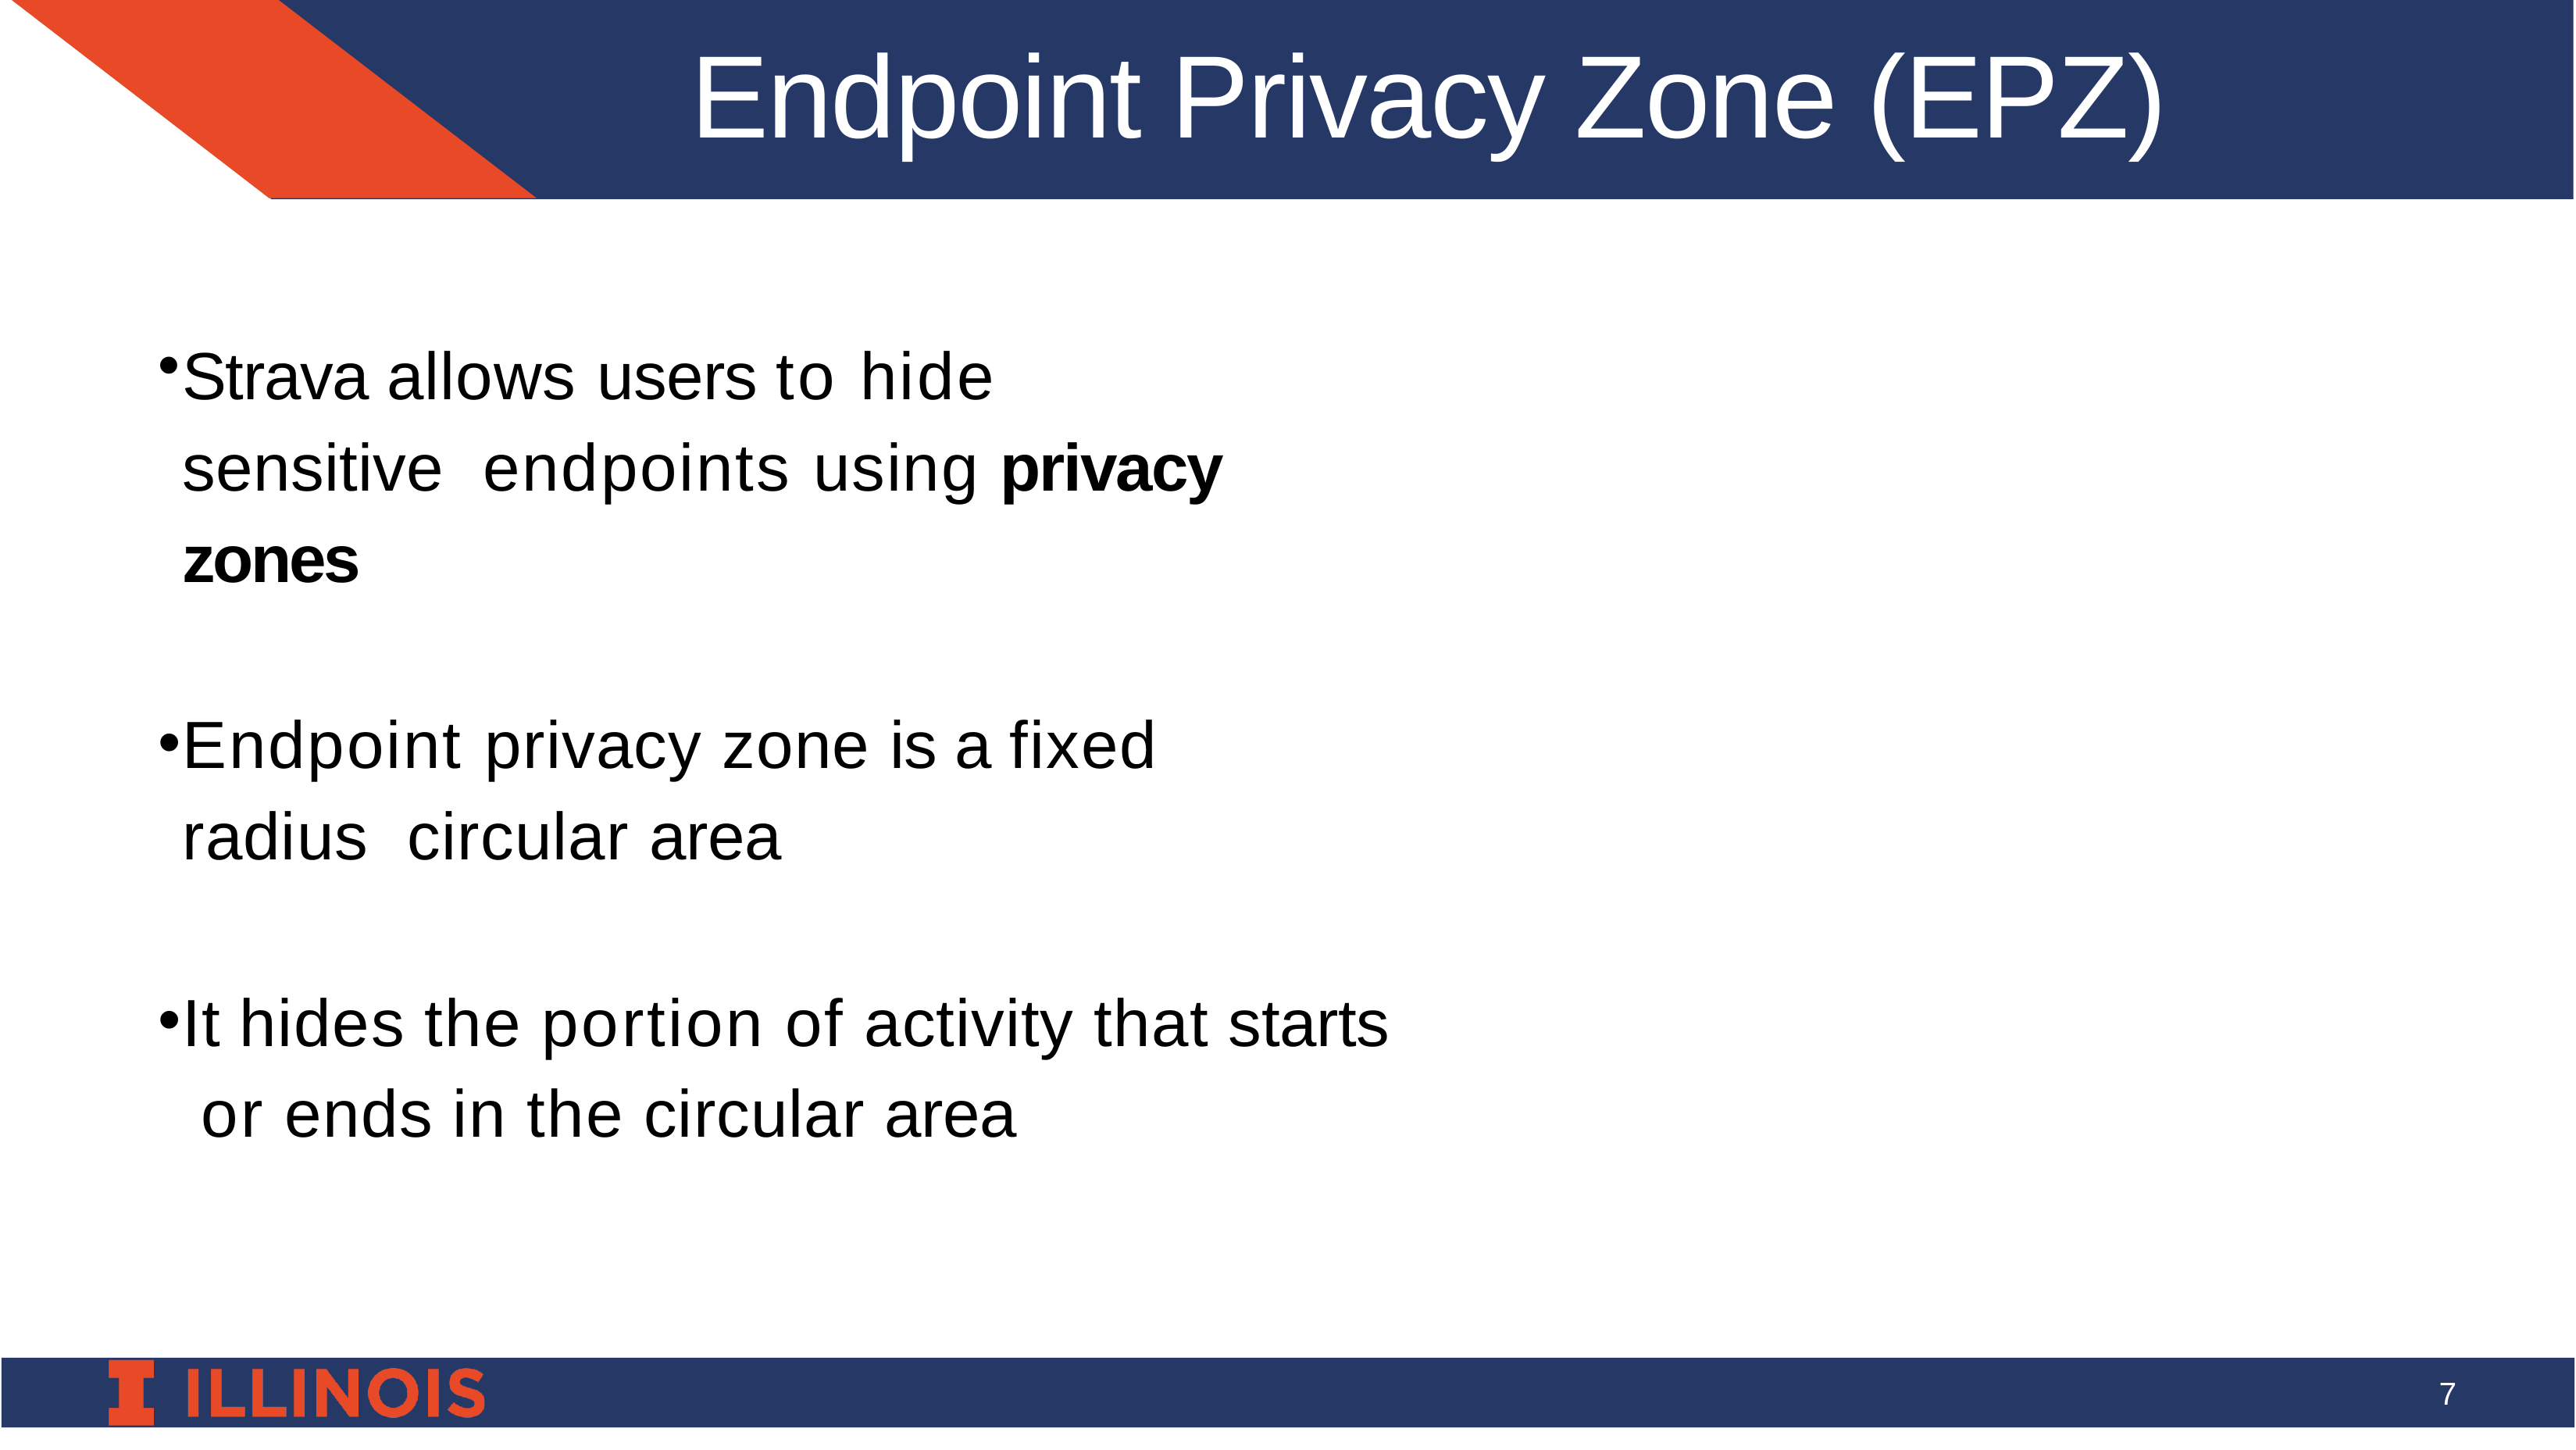

# Endpoint Privacy Zone (EPZ)
Strava allows users to hide sensitive  endpoints using privacy zones

Endpoint privacy zone is a fixed radius  circular area

It hides the portion of activity that starts  or ends in the circular area
7